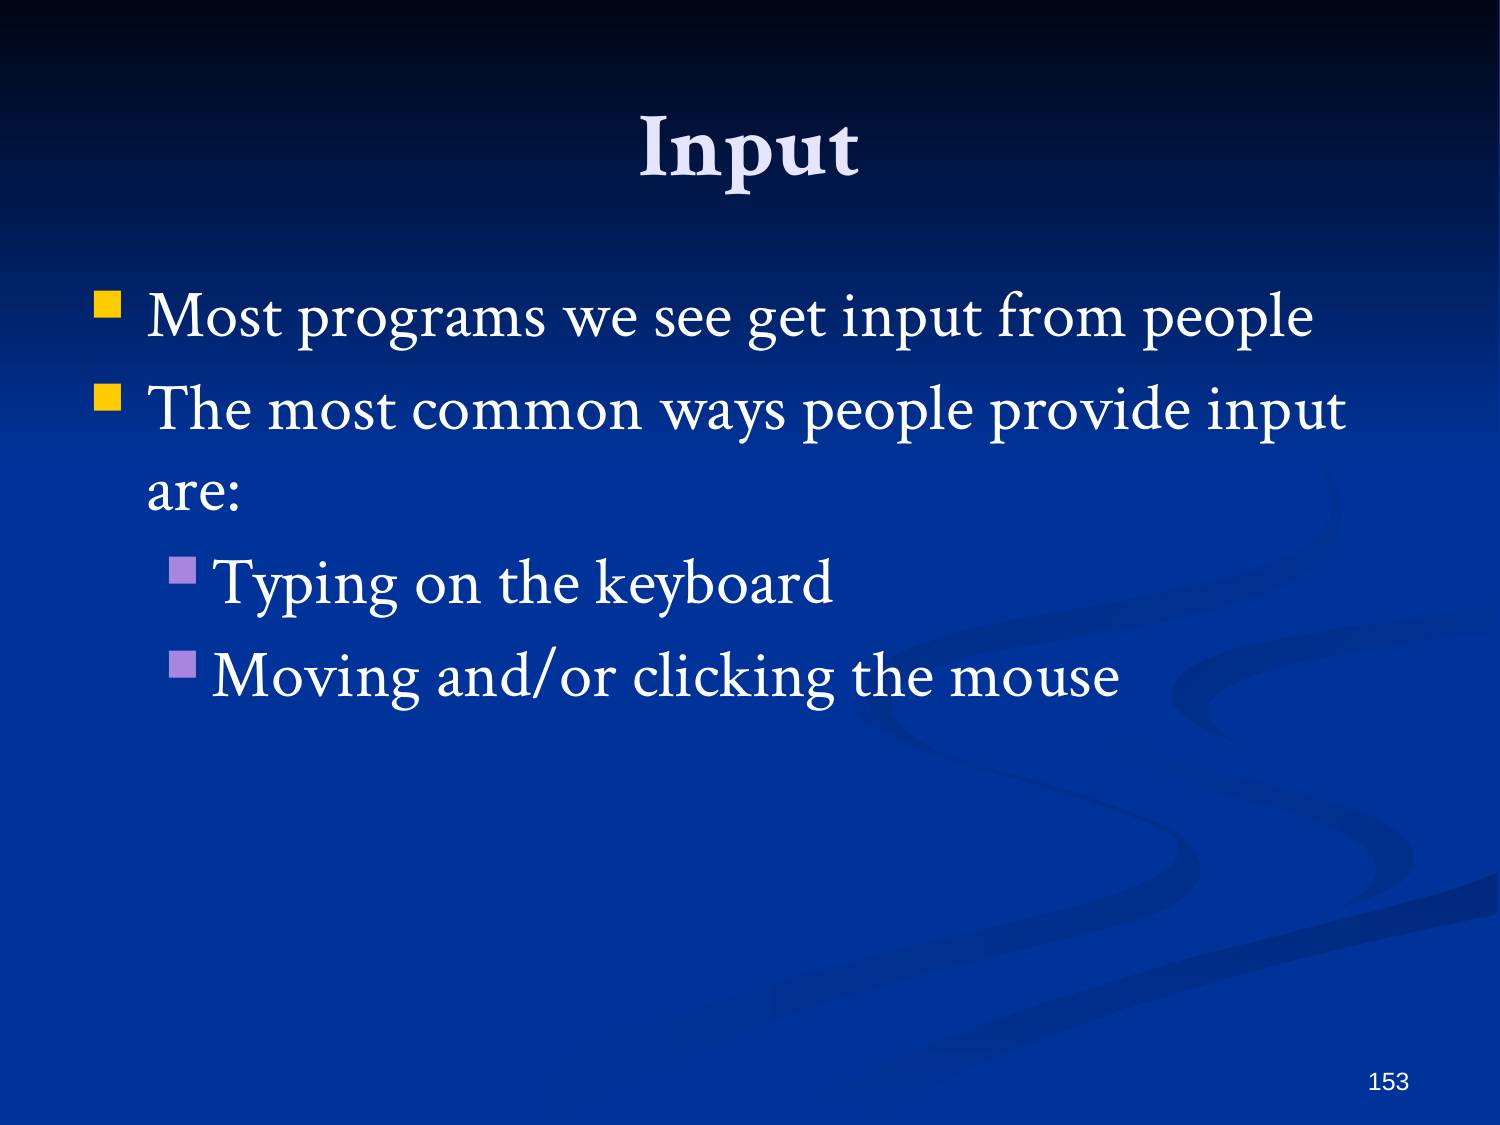

# Input
Most programs we see get input from people
The most common ways people provide input are:
Typing on the keyboard
Moving and/or clicking the mouse
153